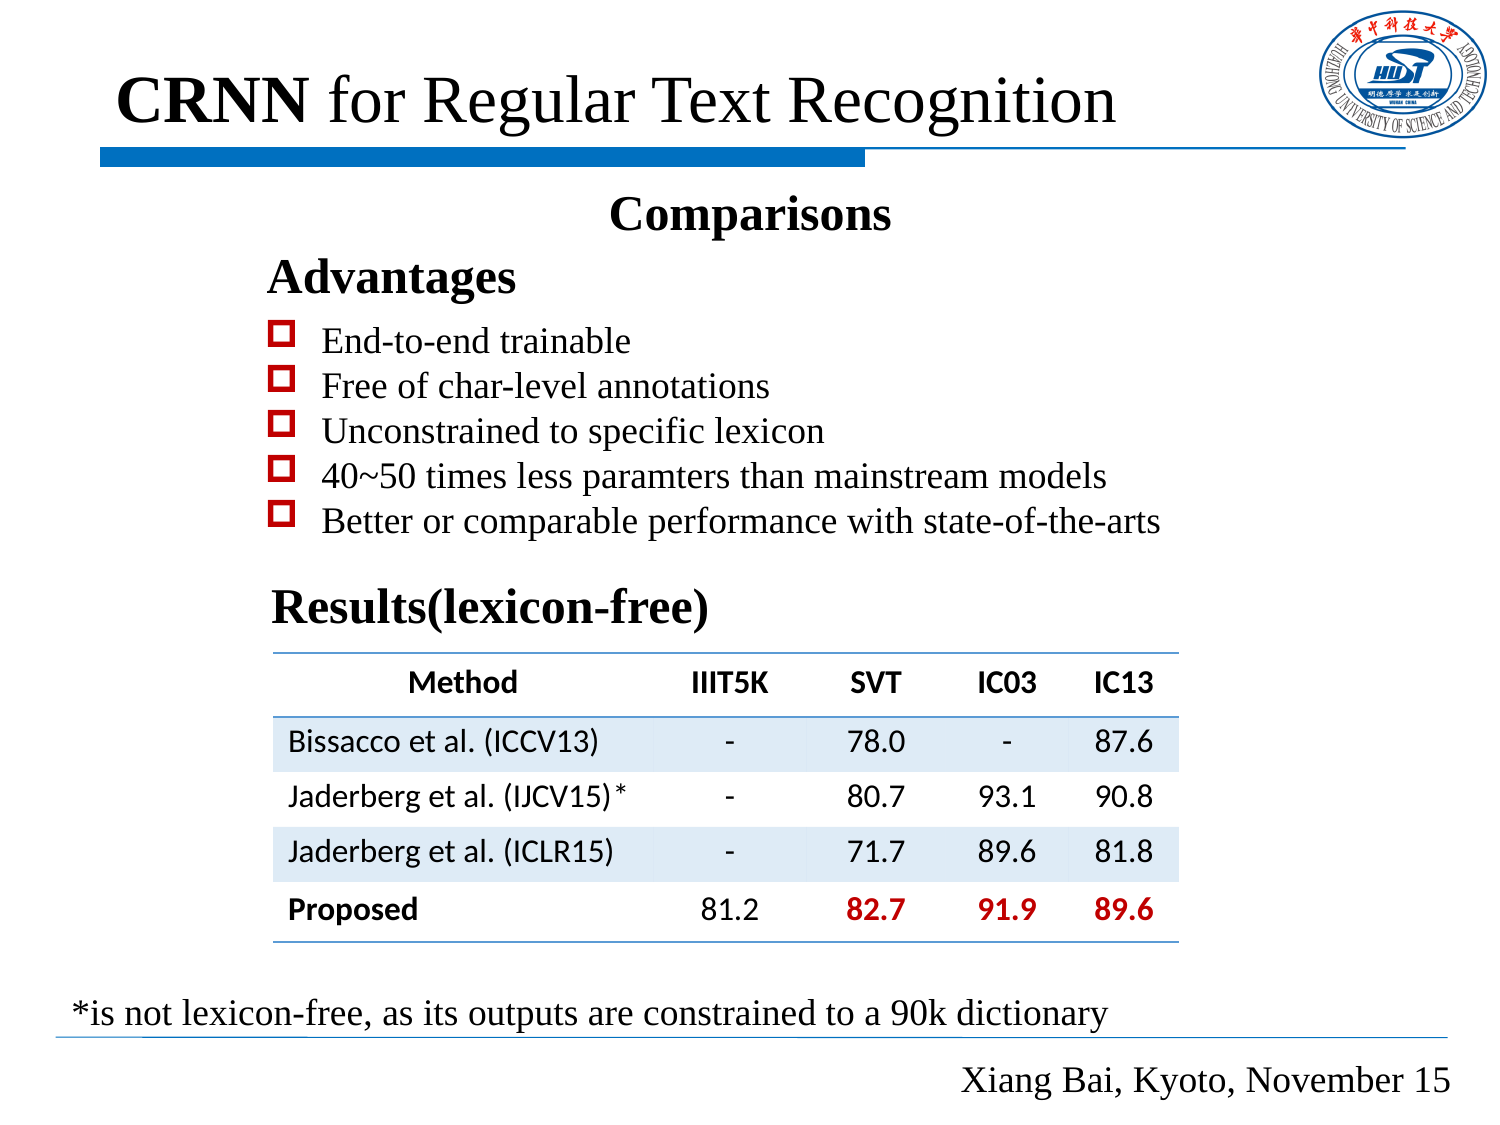

# CRNN for Regular Text Recognition
Comparisons
Advantages
End-to-end trainable
Free of char-level annotations
Unconstrained to specific lexicon
40~50 times less paramters than mainstream models
Better or comparable performance with state-of-the-arts
Results(lexicon-free)
| Method | IIIT5K | SVT | IC03 | IC13 |
| --- | --- | --- | --- | --- |
| Bissacco et al. (ICCV13) | - | 78.0 | - | 87.6 |
| Jaderberg et al. (IJCV15)\* | - | 80.7 | 93.1 | 90.8 |
| Jaderberg et al. (ICLR15) | - | 71.7 | 89.6 | 81.8 |
| Proposed | 81.2 | 82.7 | 91.9 | 89.6 |
*is not lexicon-free, as its outputs are constrained to a 90k dictionary